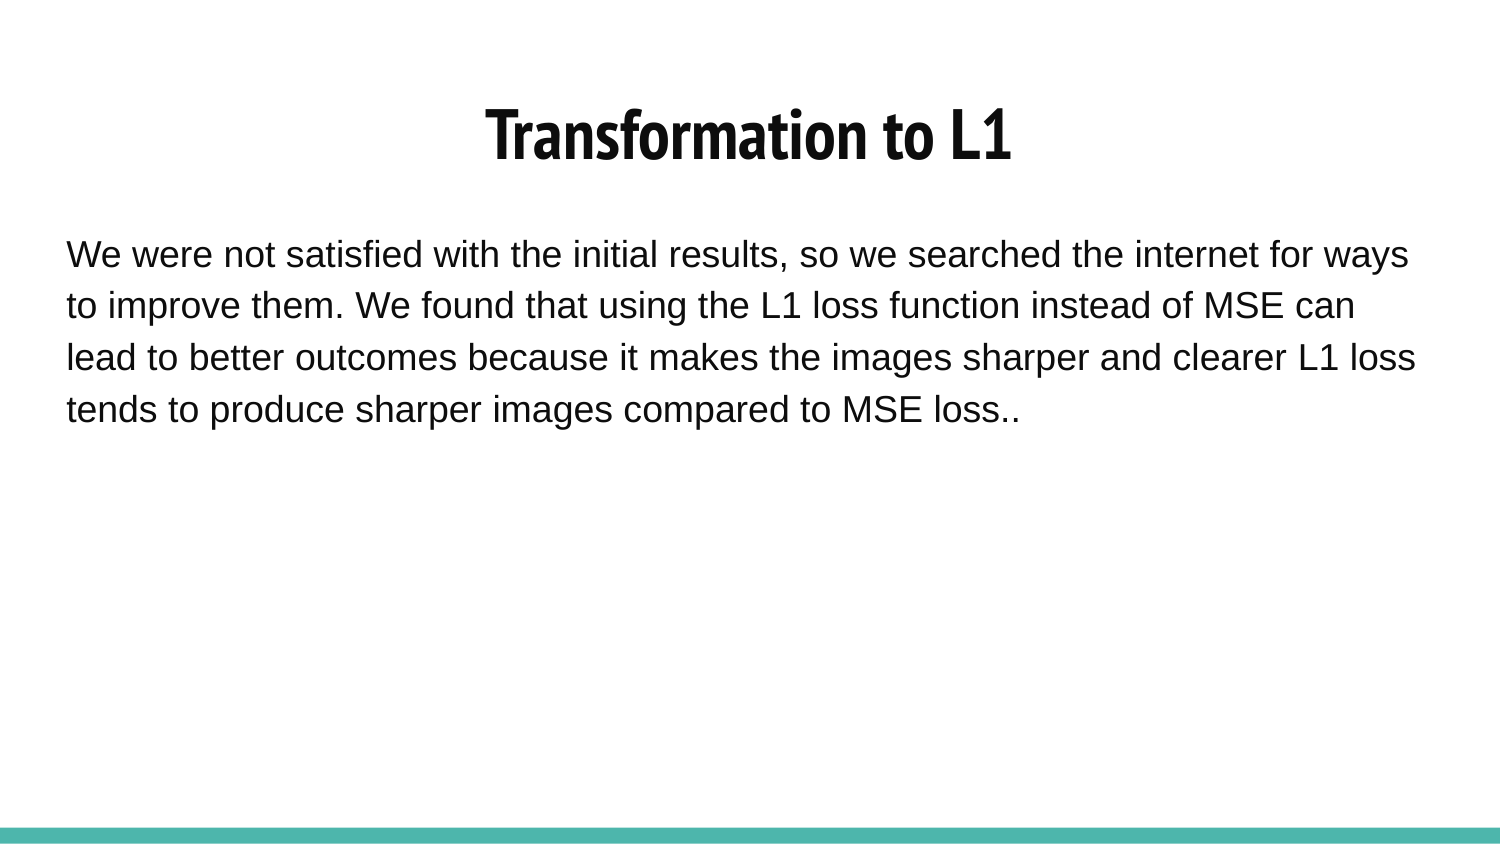

# Transformation to L1
We were not satisfied with the initial results, so we searched the internet for ways to improve them. We found that using the L1 loss function instead of MSE can lead to better outcomes because it makes the images sharper and clearer L1 loss tends to produce sharper images compared to MSE loss..